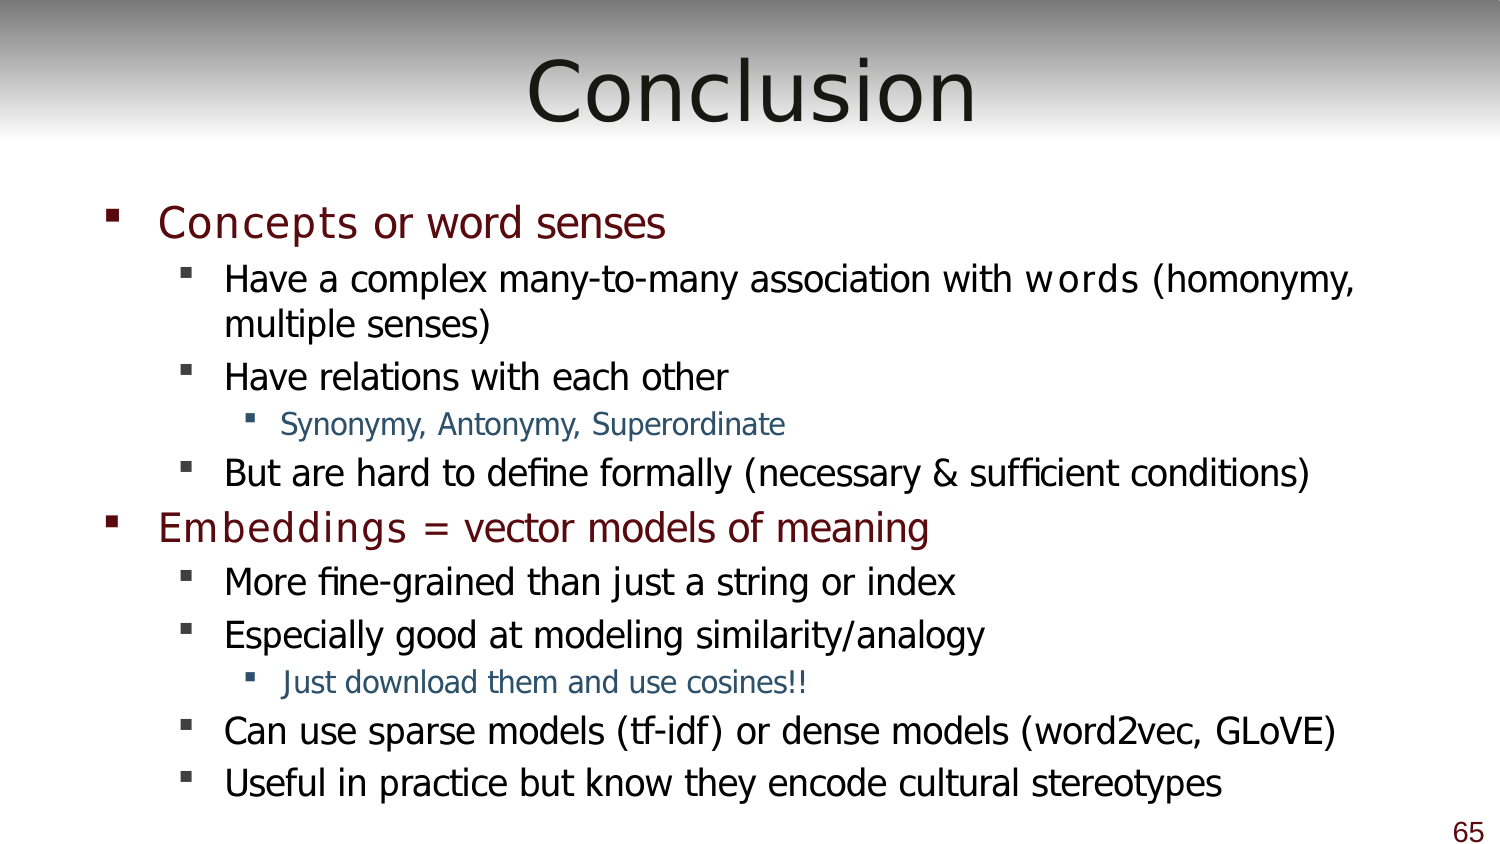

# Conclusion
Concepts or word senses
Have a complex many-to-many association with words (homonymy, multiple senses)
Have relations with each other
Synonymy, Antonymy, Superordinate
But are hard to define formally (necessary & sufficient conditions)
Embeddings = vector models of meaning
More fine-grained than just a string or index
Especially good at modeling similarity/analogy
Just download them and use cosines!!
Can use sparse models (tf-idf) or dense models (word2vec, GLoVE)
Useful in practice but know they encode cultural stereotypes
65